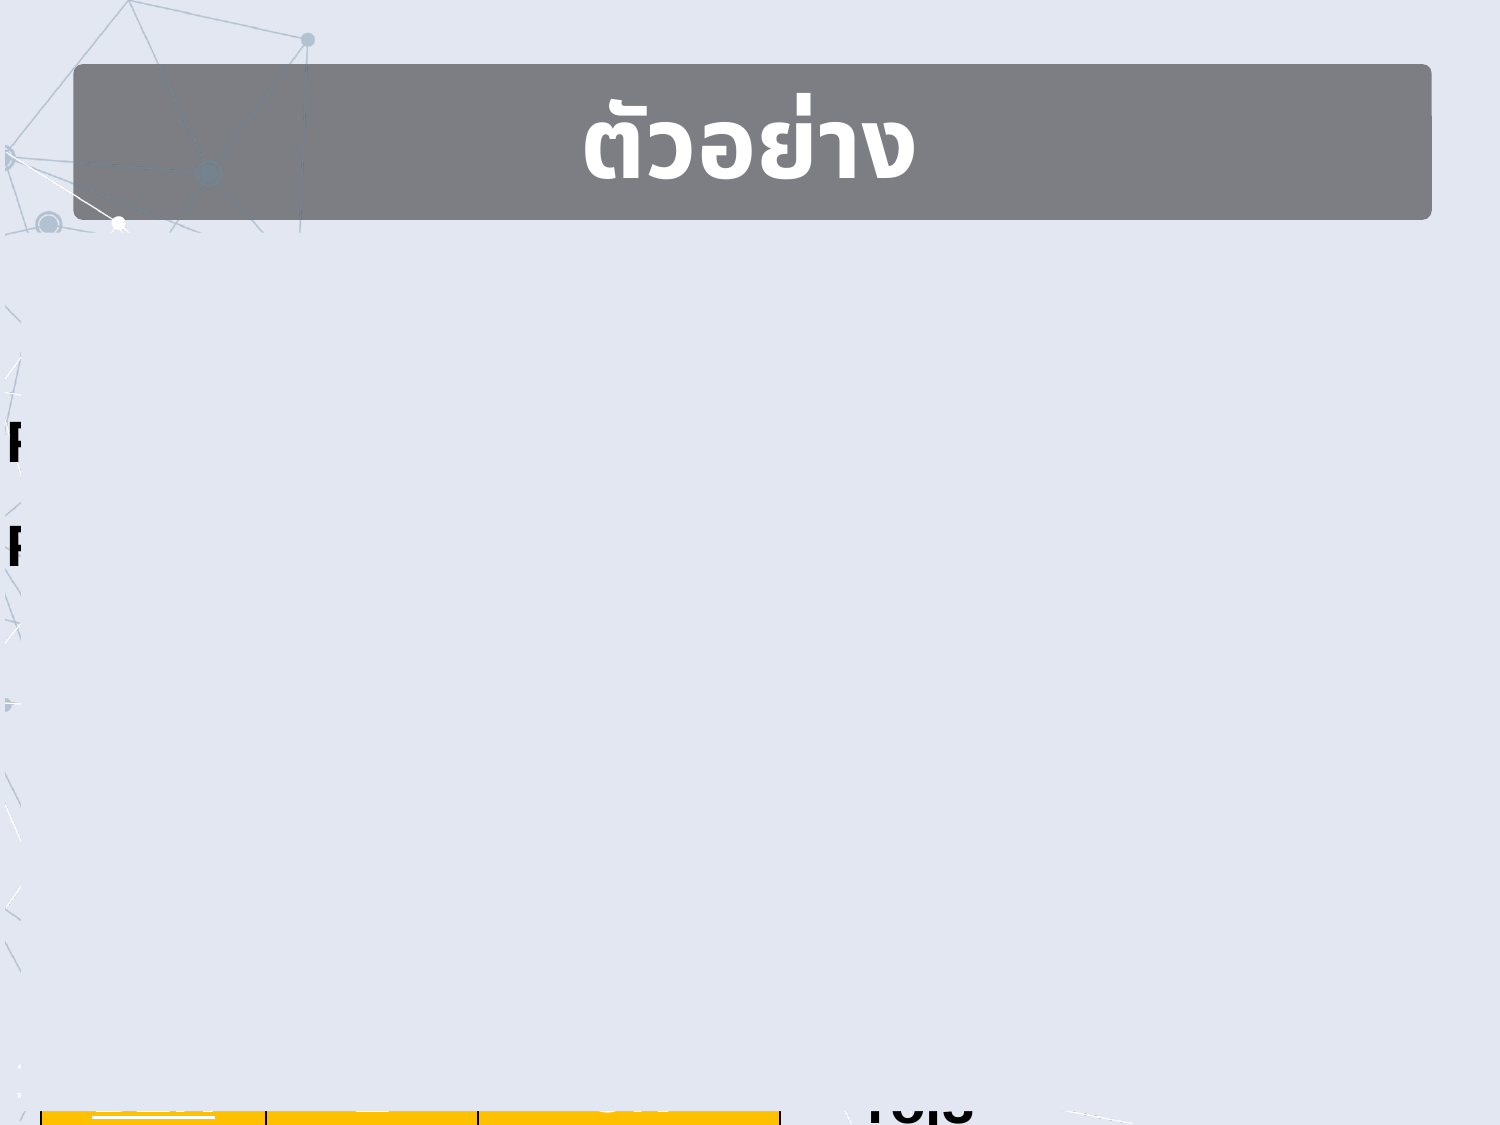

# ตัวอย่าง
Emp_Proj

| SSN | PNUMBER | HOURS | ENAME | PNAME | PLOCATION |
| --- | --- | --- | --- | --- | --- |
FD1

SSN, PNUMBER -> HOURS

FD2
SSN -> ENAME

FD3

PNUMBER -> PLOCATION

| SSN | PNUMBER | HOURS |
| --- | --- | --- |
Emp_Proj1
| SSN | ENAME |
| --- | --- |
Emp_Proj2
แตกให้อยู่ในรูป 2NF
| PNUMBER | PNAME | PLOCATION |
| --- | --- | --- |
Emp_Proj3
54